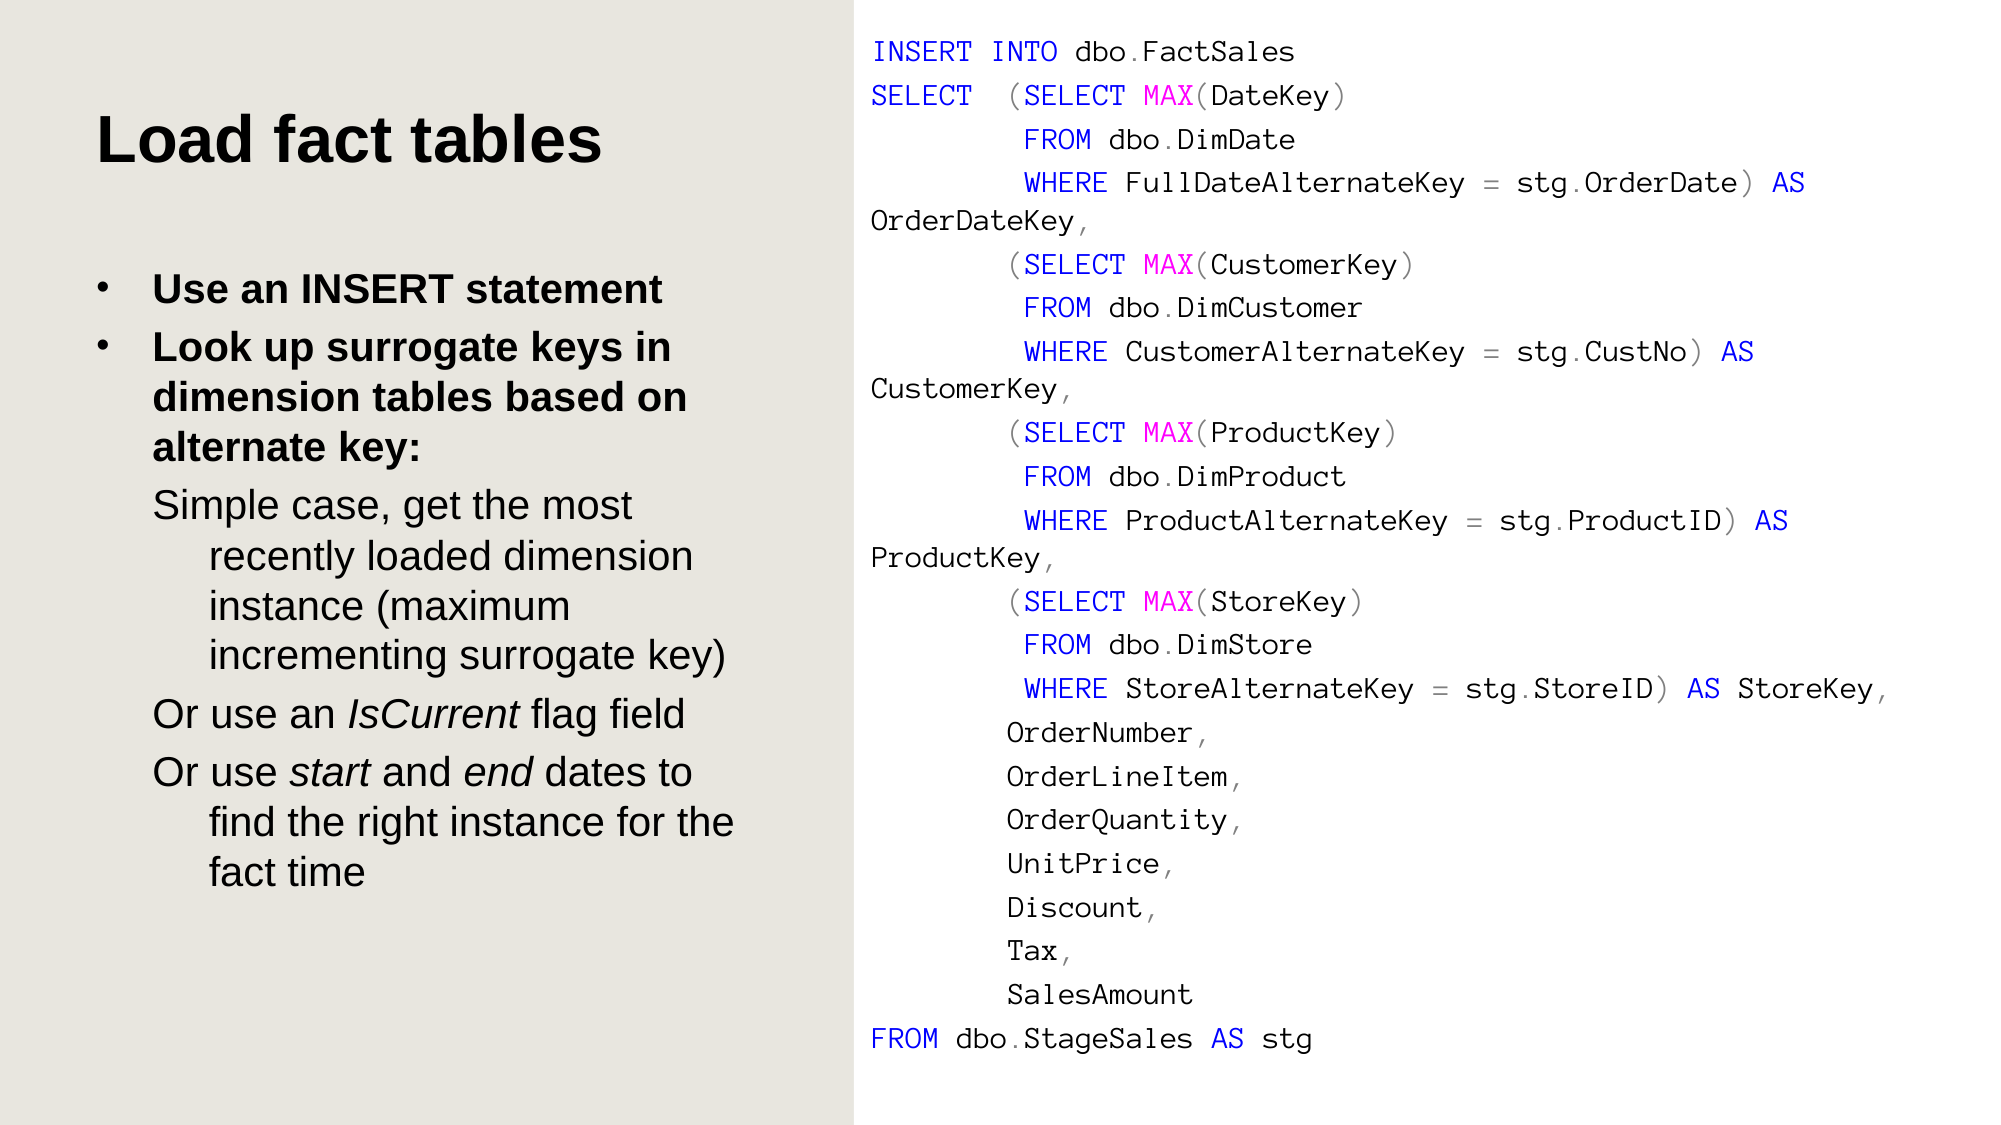

INSERT INTO dbo.FactSales
SELECT  (SELECT MAX(DateKey)
         FROM dbo.DimDate
         WHERE FullDateAlternateKey = stg.OrderDate) AS OrderDateKey,
        (SELECT MAX(CustomerKey)
         FROM dbo.DimCustomer
         WHERE CustomerAlternateKey = stg.CustNo) AS CustomerKey,
        (SELECT MAX(ProductKey)
         FROM dbo.DimProduct
         WHERE ProductAlternateKey = stg.ProductID) AS ProductKey,
        (SELECT MAX(StoreKey)
         FROM dbo.DimStore
         WHERE StoreAlternateKey = stg.StoreID) AS StoreKey,
        OrderNumber,
        OrderLineItem,
        OrderQuantity,
        UnitPrice,
        Discount,
        Tax,
        SalesAmount
FROM dbo.StageSales AS stg
# Load fact tables
Use an INSERT statement
Look up surrogate keys in dimension tables based on alternate key:
Simple case, get the most recently loaded dimension instance (maximum incrementing surrogate key)
Or use an IsCurrent flag field
Or use start and end dates to find the right instance for the fact time